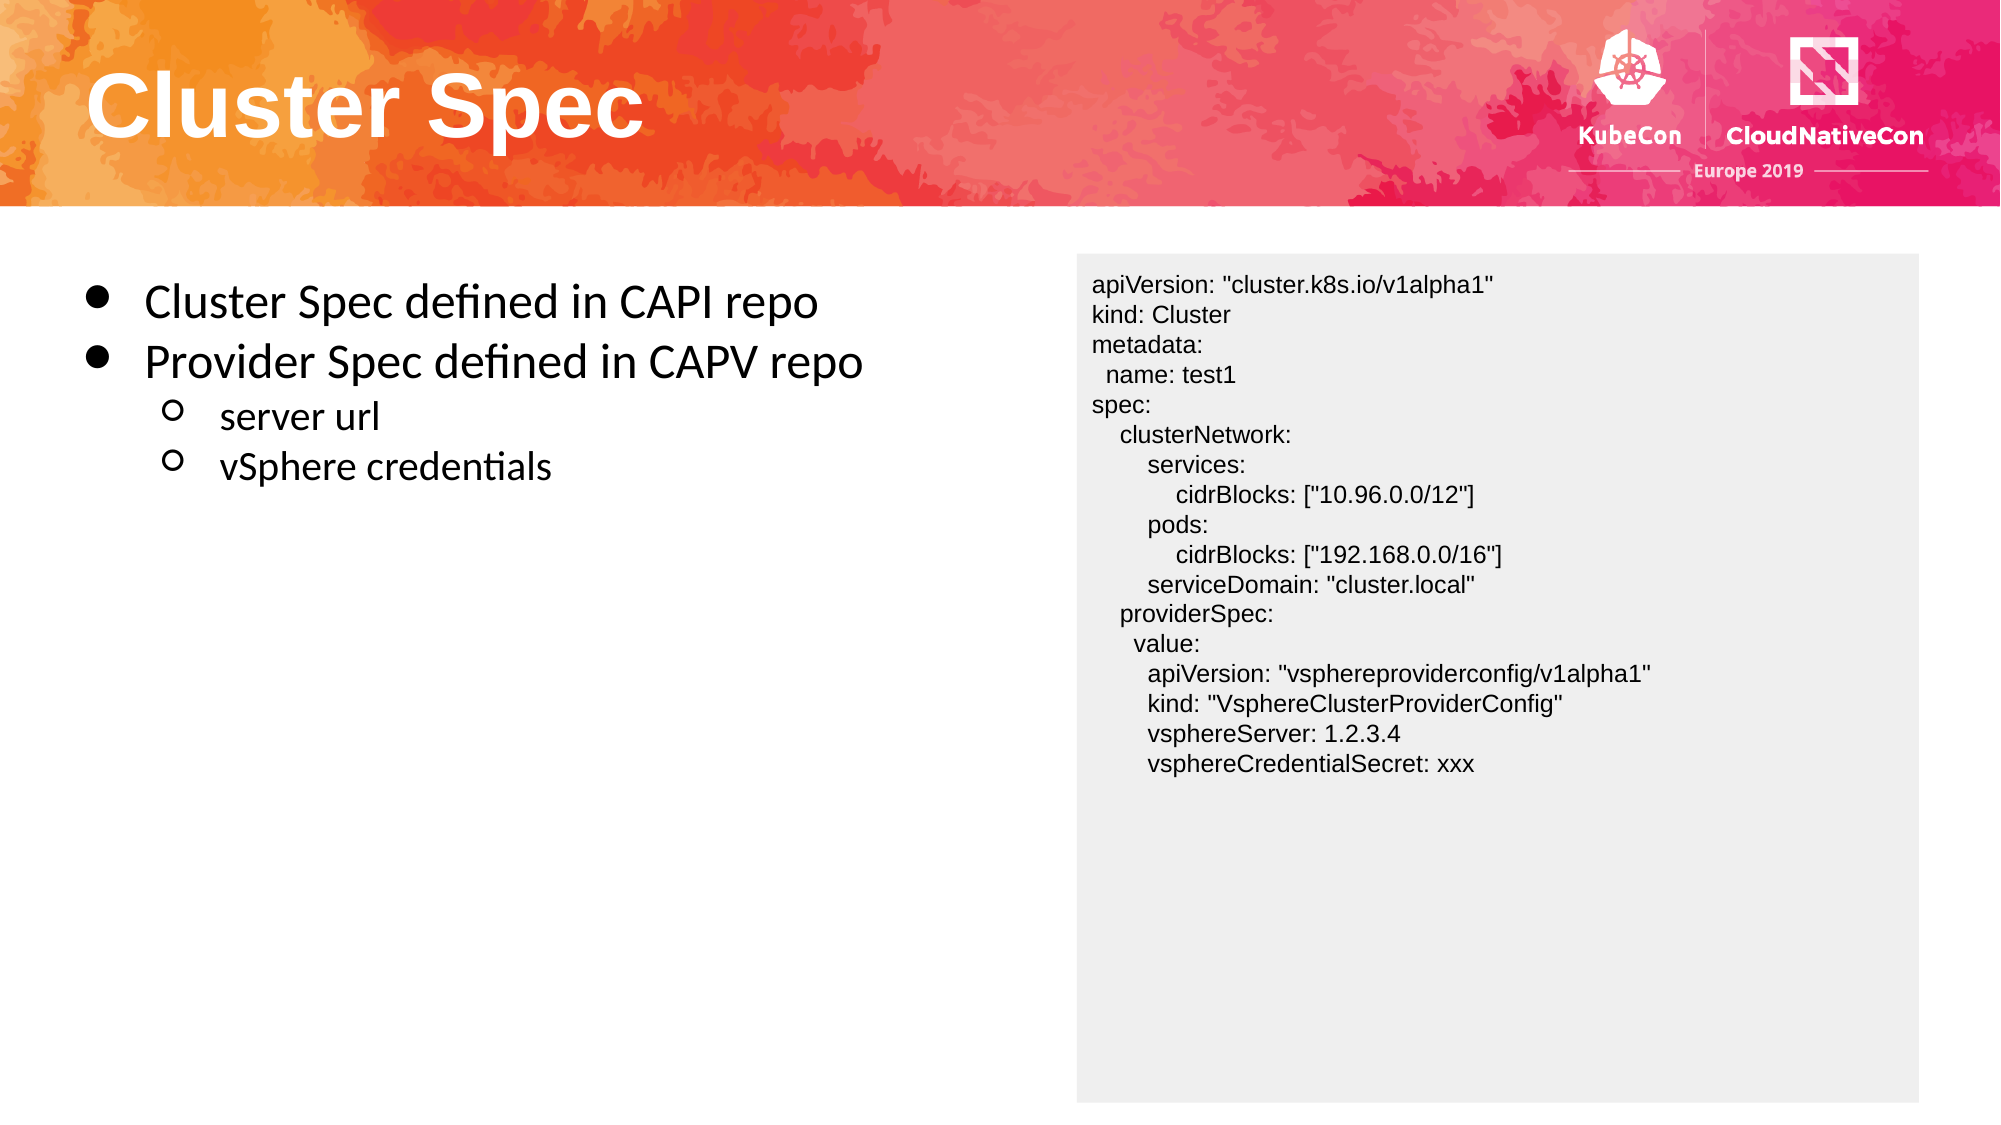

# Cluster Spec
Cluster Spec defined in CAPI repo
Provider Spec defined in CAPV repo
server url
vSphere credentials

apiVersion: "cluster.k8s.io/v1alpha1"
kind: Cluster
metadata:
  name: test1
spec:
    clusterNetwork:
        services:
            cidrBlocks: ["10.96.0.0/12"]
        pods:
            cidrBlocks: ["192.168.0.0/16"]
        serviceDomain: "cluster.local"
    providerSpec:
      value:
        apiVersion: "vsphereproviderconfig/v1alpha1"
        kind: "VsphereClusterProviderConfig"
        vsphereServer: 1.2.3.4
        vsphereCredentialSecret: xxx